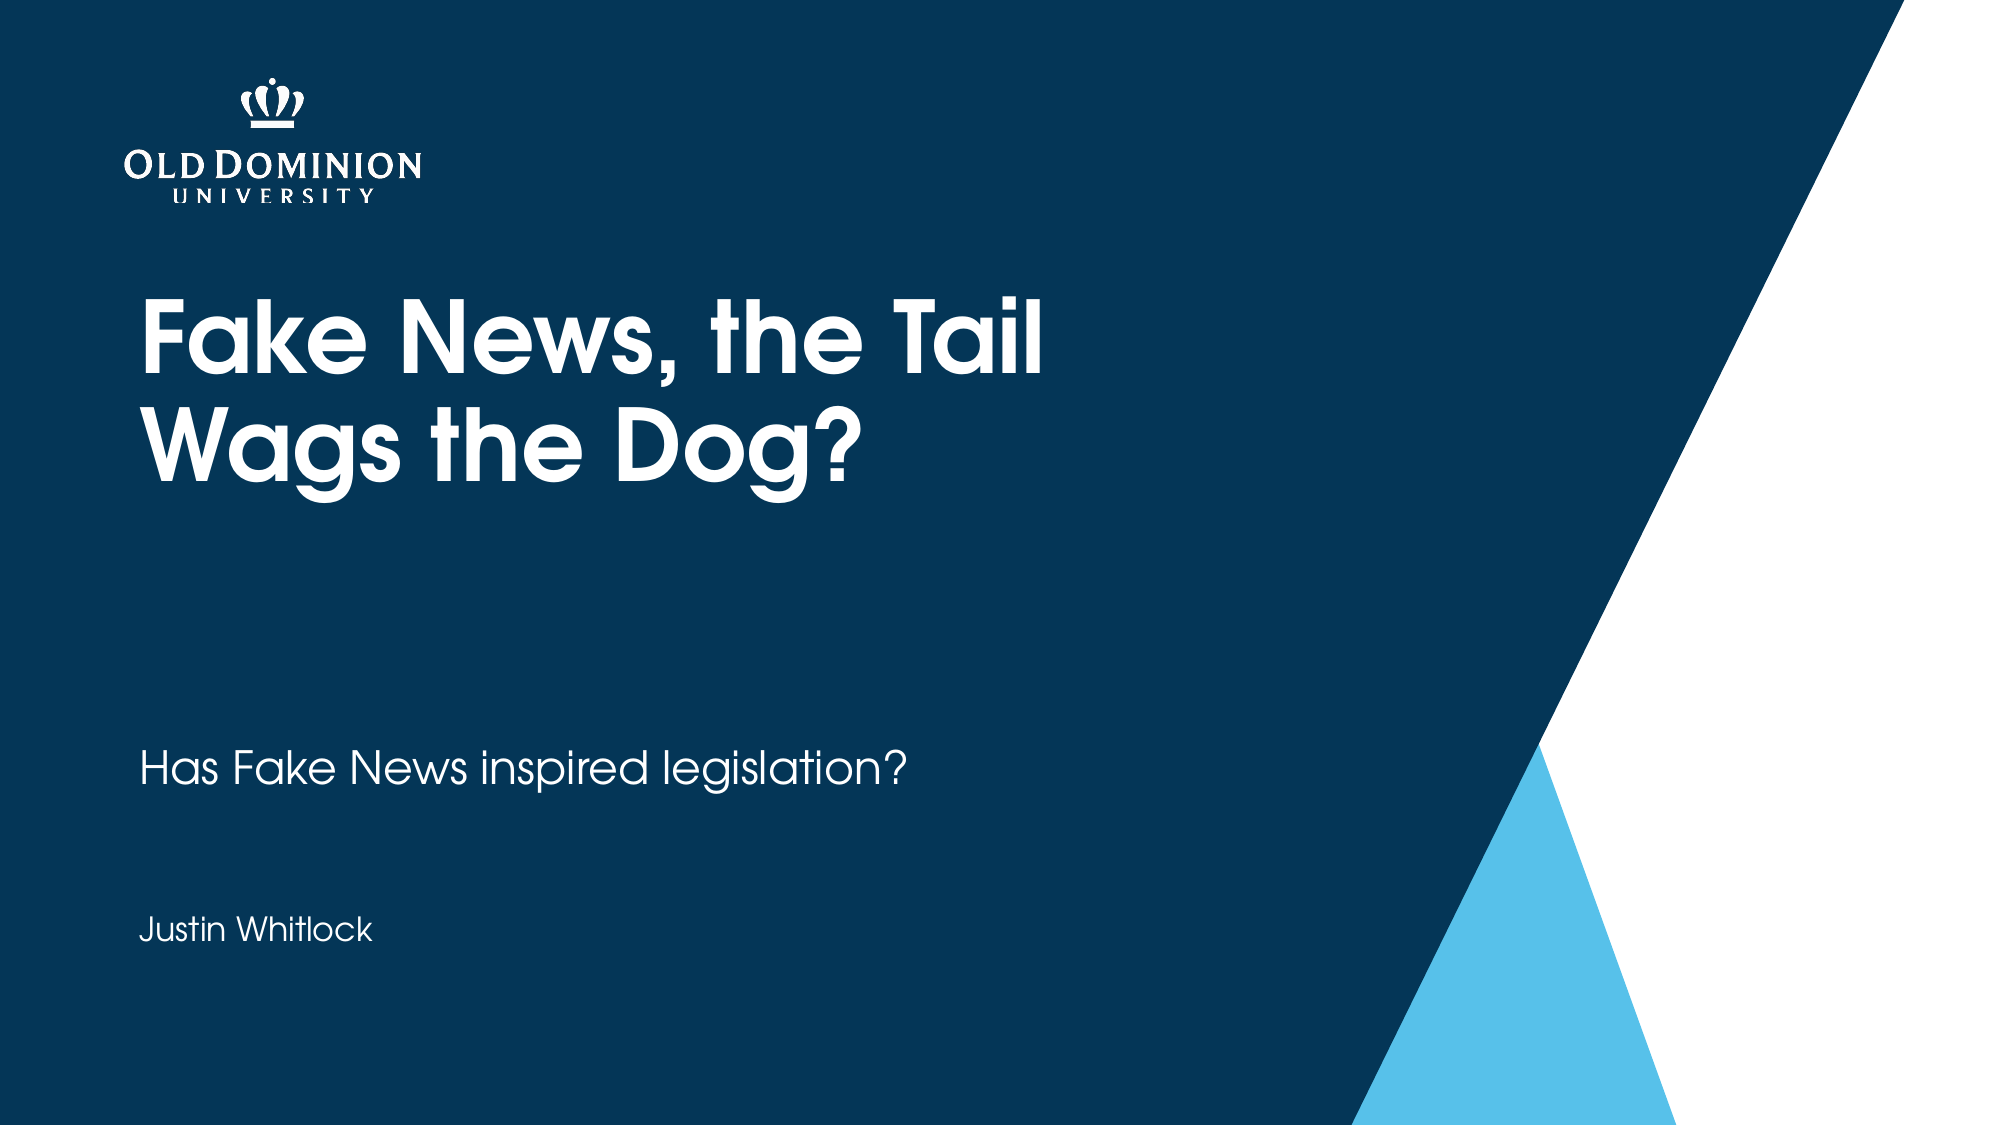

# Fake News, the Tail Wags the Dog?
Has Fake News inspired legislation?
Justin Whitlock